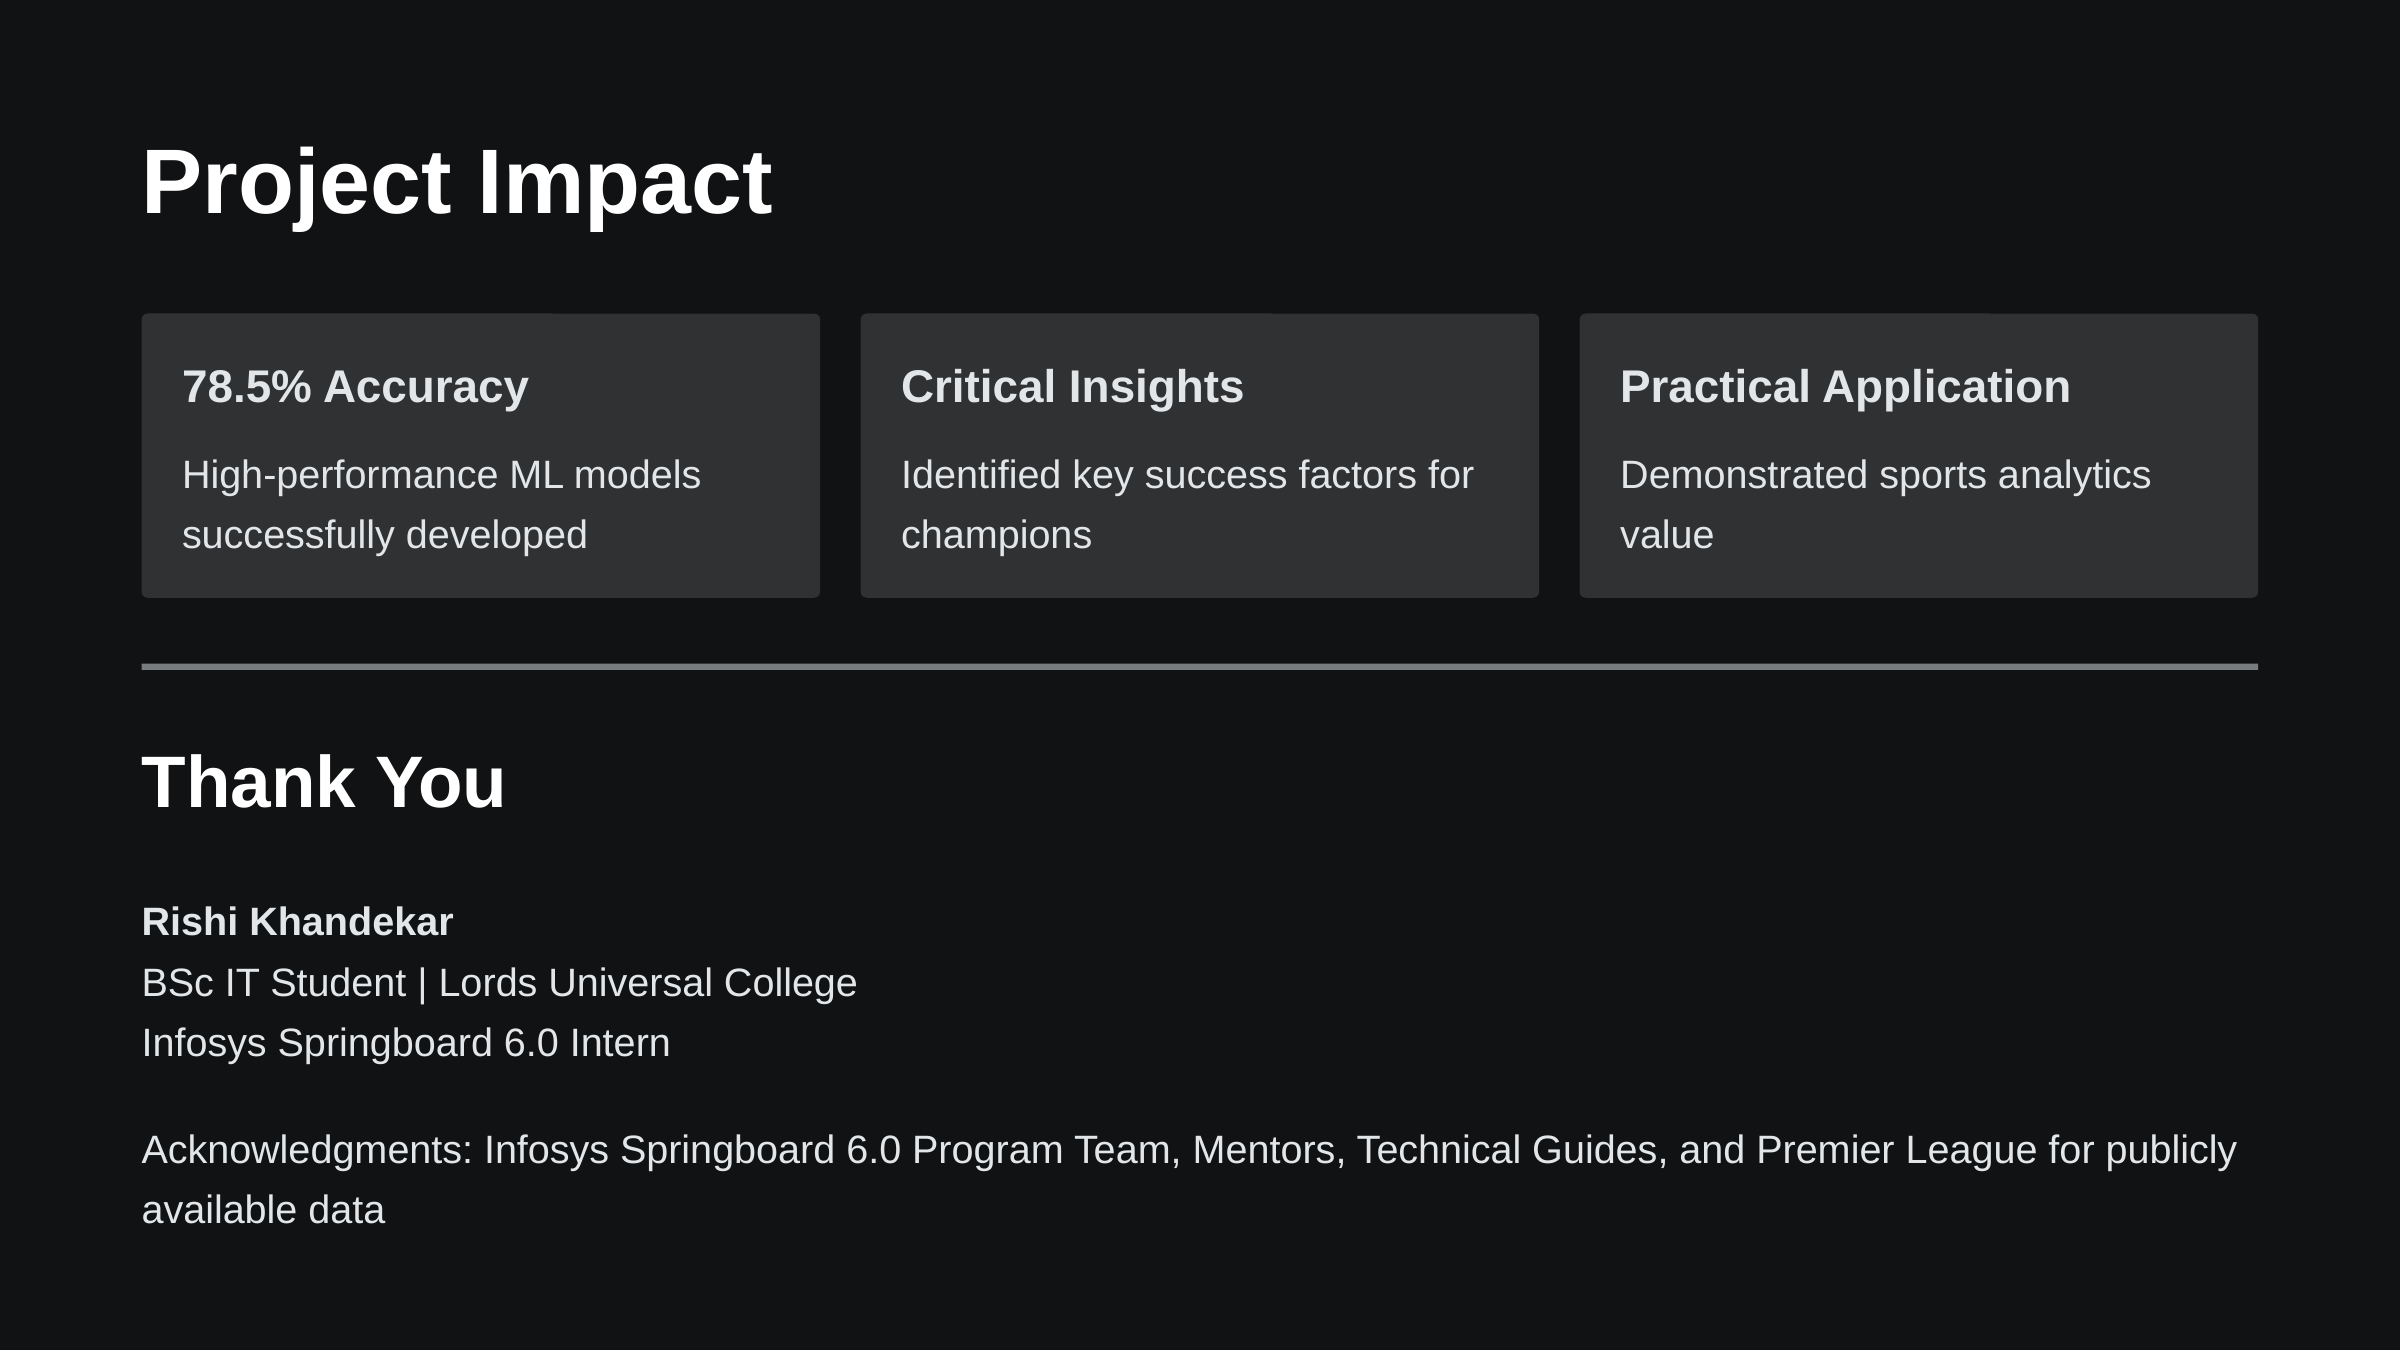

Project Impact

78.5% Accuracy
Critical Insights
Practical Application
High-performance ML models successfully developed
Identified key success factors for champions
Demonstrated sports analytics value

Thank You
Rishi Khandekar
BSc IT Student | Lords Universal College
Infosys Springboard 6.0 Intern
Acknowledgments: Infosys Springboard 6.0 Program Team, Mentors, Technical Guides, and Premier League for publicly available data